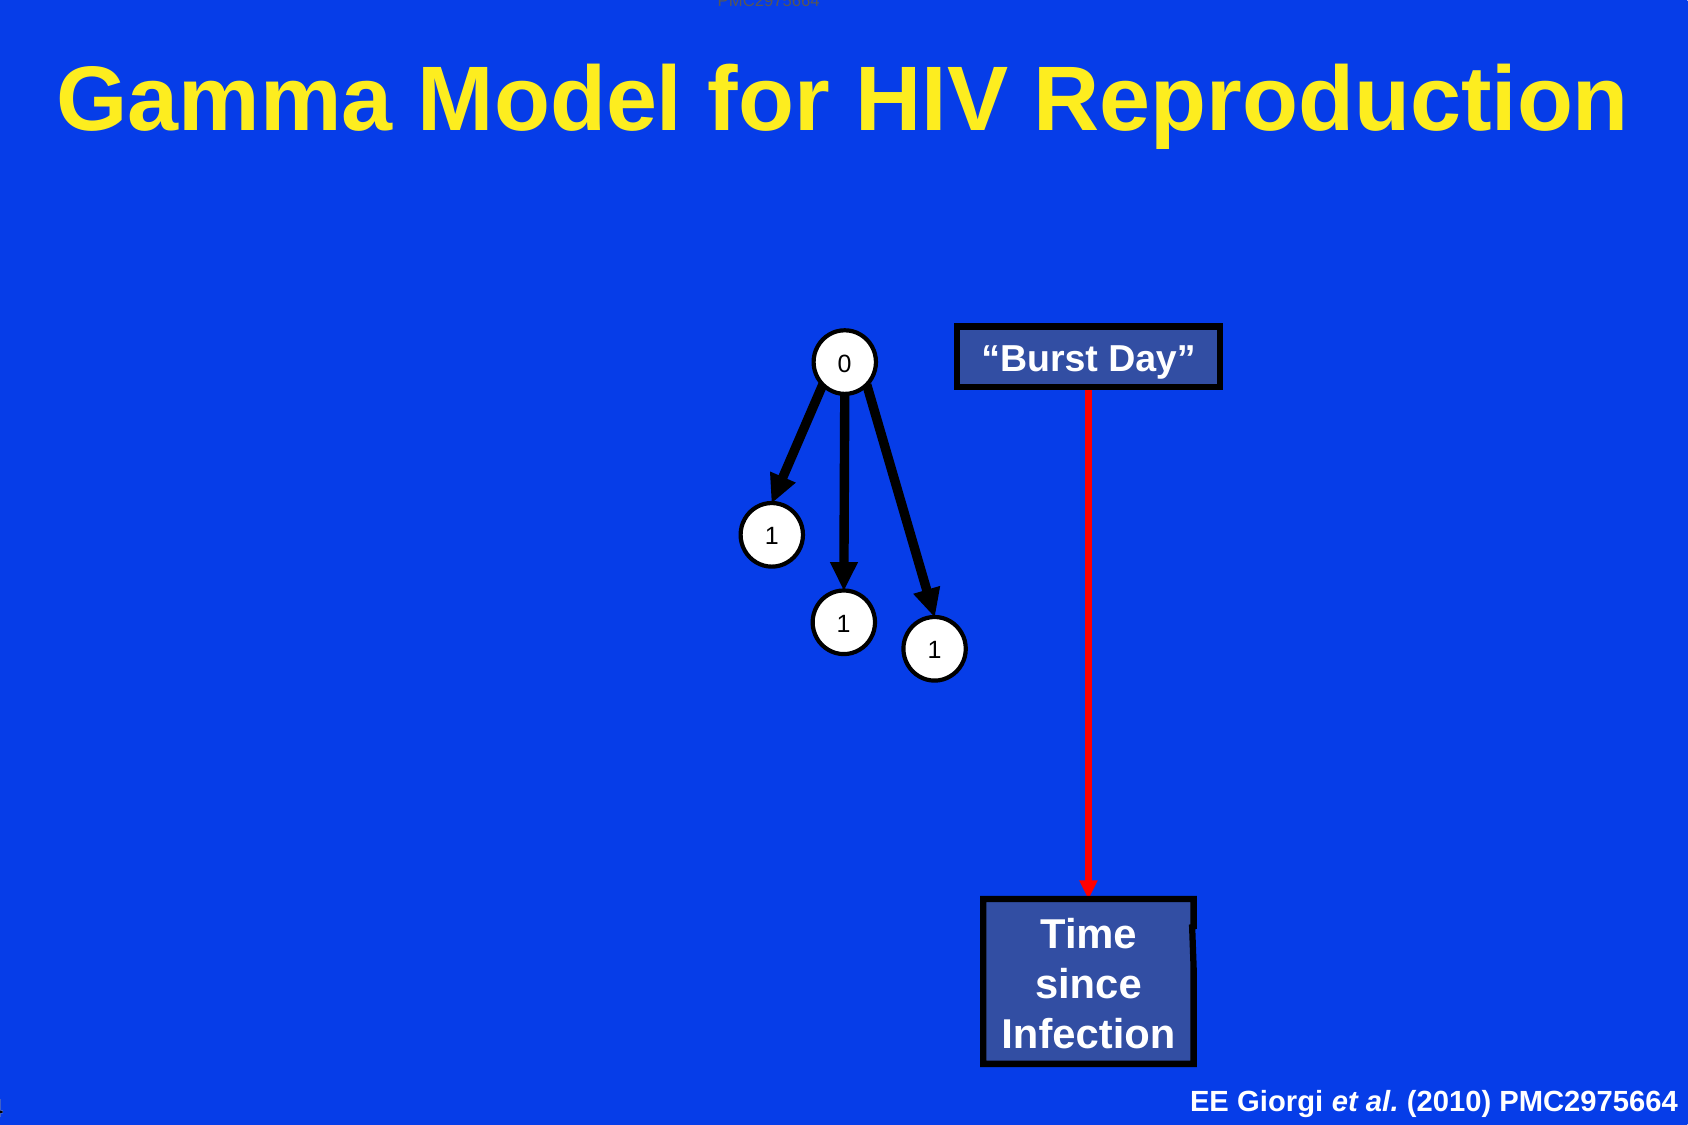

Gamma Model for HIV Reproduction

PMC2975664

“Burst Day”
0
1
1
1
Time since Infection
EE Giorgi et al. (2010) PMC2975664